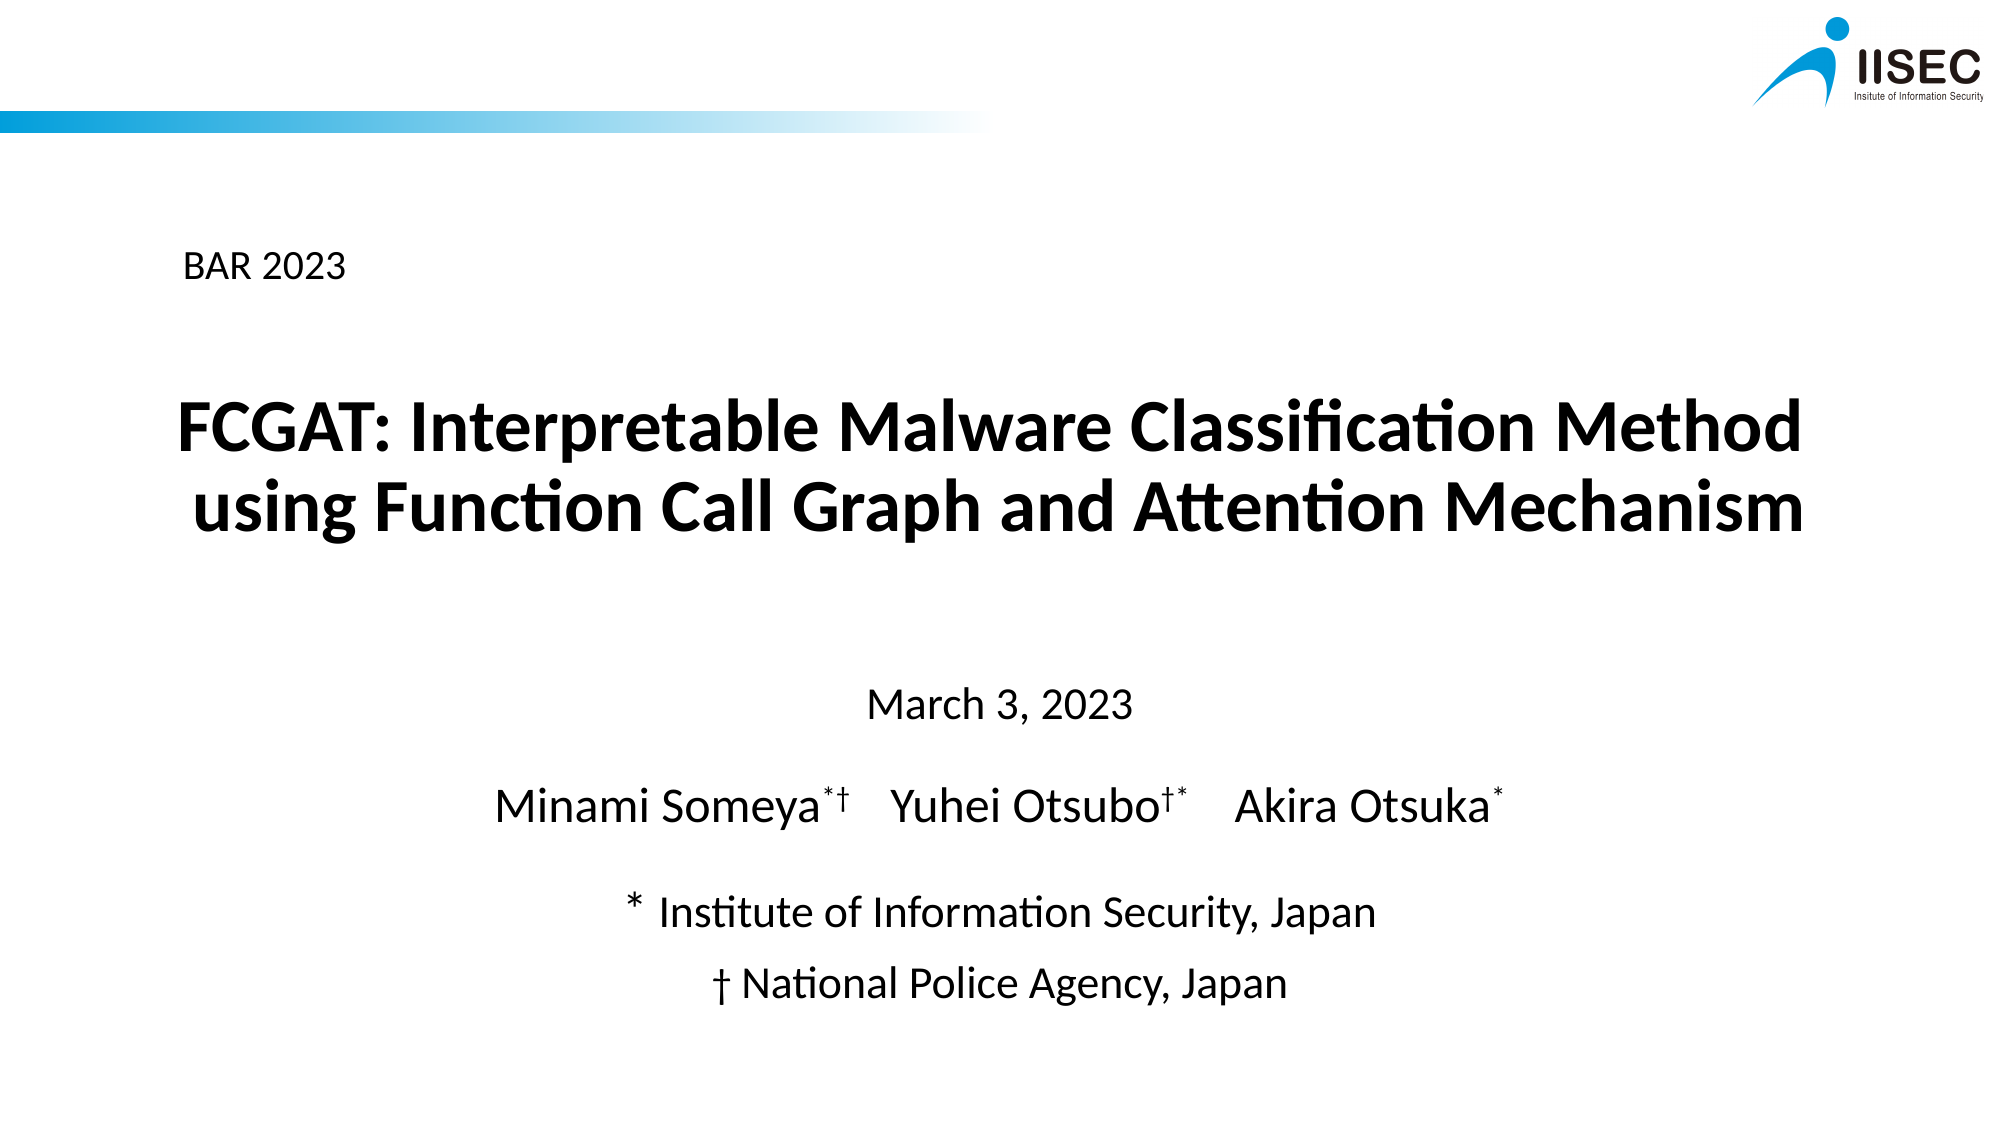

BAR 2023
# FCGAT: Interpretable Malware Classification Method using Function Call Graph and Attention Mechanism
March 3, 2023

Minami Someya*†    Yuhei Otsubo†*    Akira Otsuka*

* Institute of Information Security, Japan
† National Police Agency, Japan